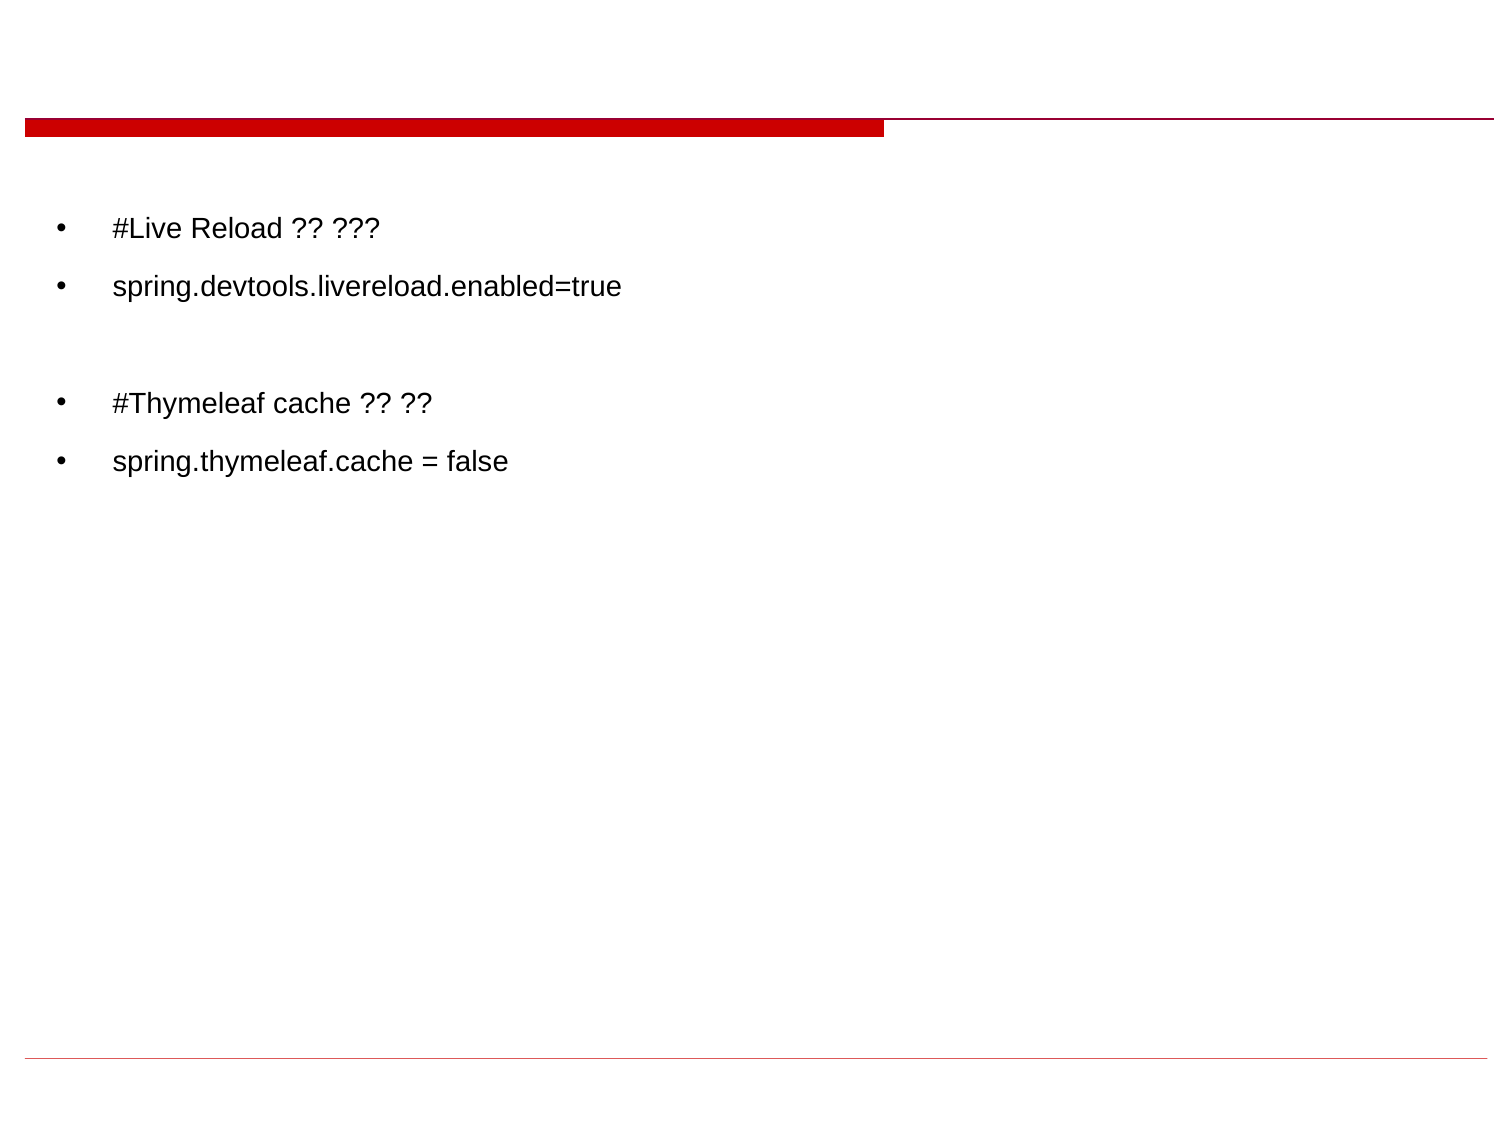

#
#Live Reload ?? ???
spring.devtools.livereload.enabled=true

#Thymeleaf cache ?? ??
spring.thymeleaf.cache = false